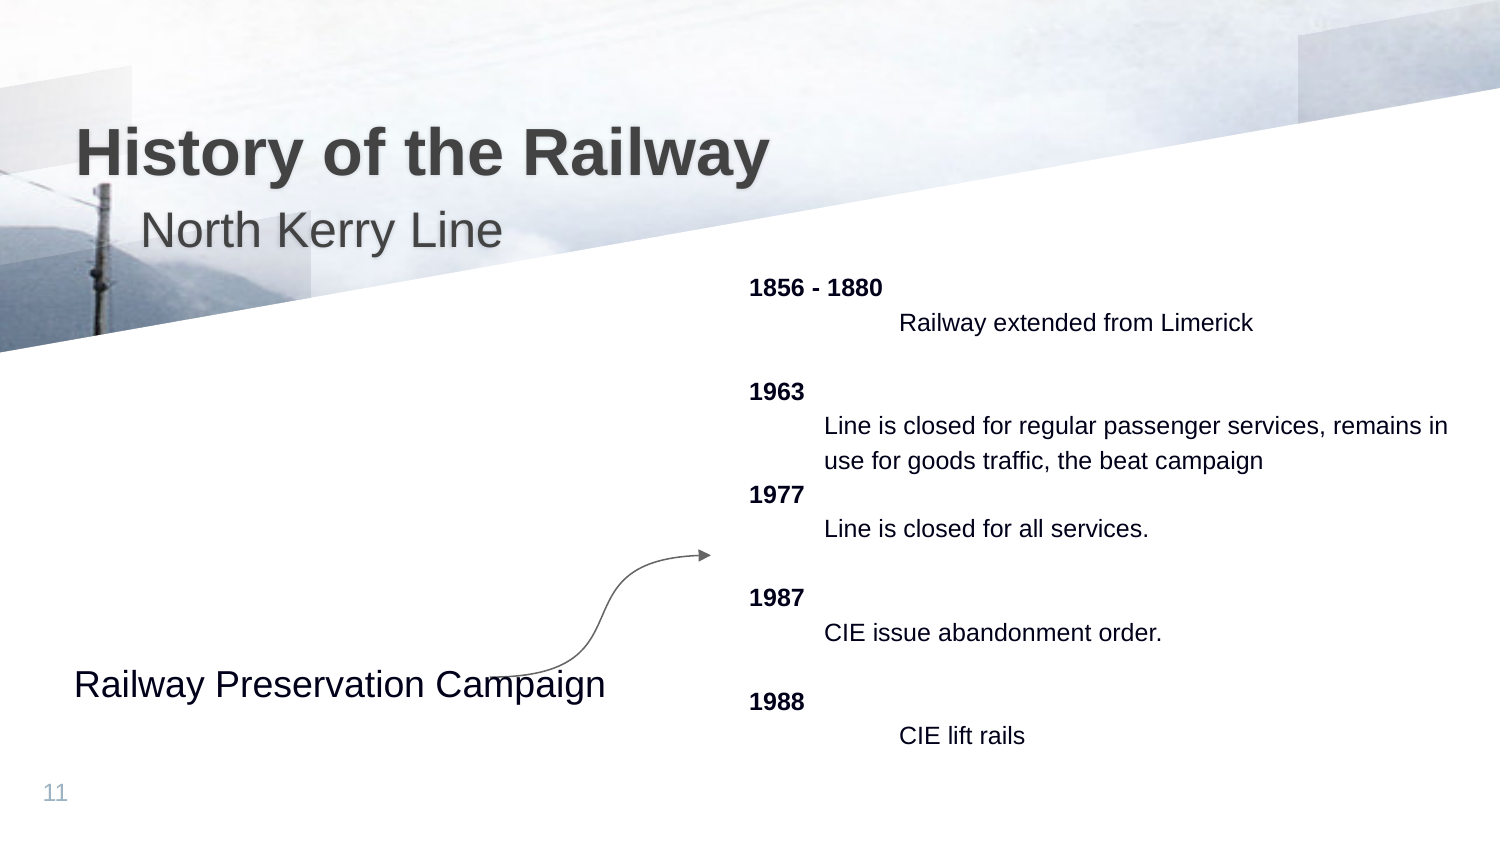

# History of the Railway
North Kerry Line
1856 - 1880
	Railway extended from Limerick

1963
Line is closed for regular passenger services, remains in use for goods traffic, the beat campaign
1977
Line is closed for all services.

1987
CIE issue abandonment order.

1988
	CIE lift rails

Railway Preservation Campaign

11